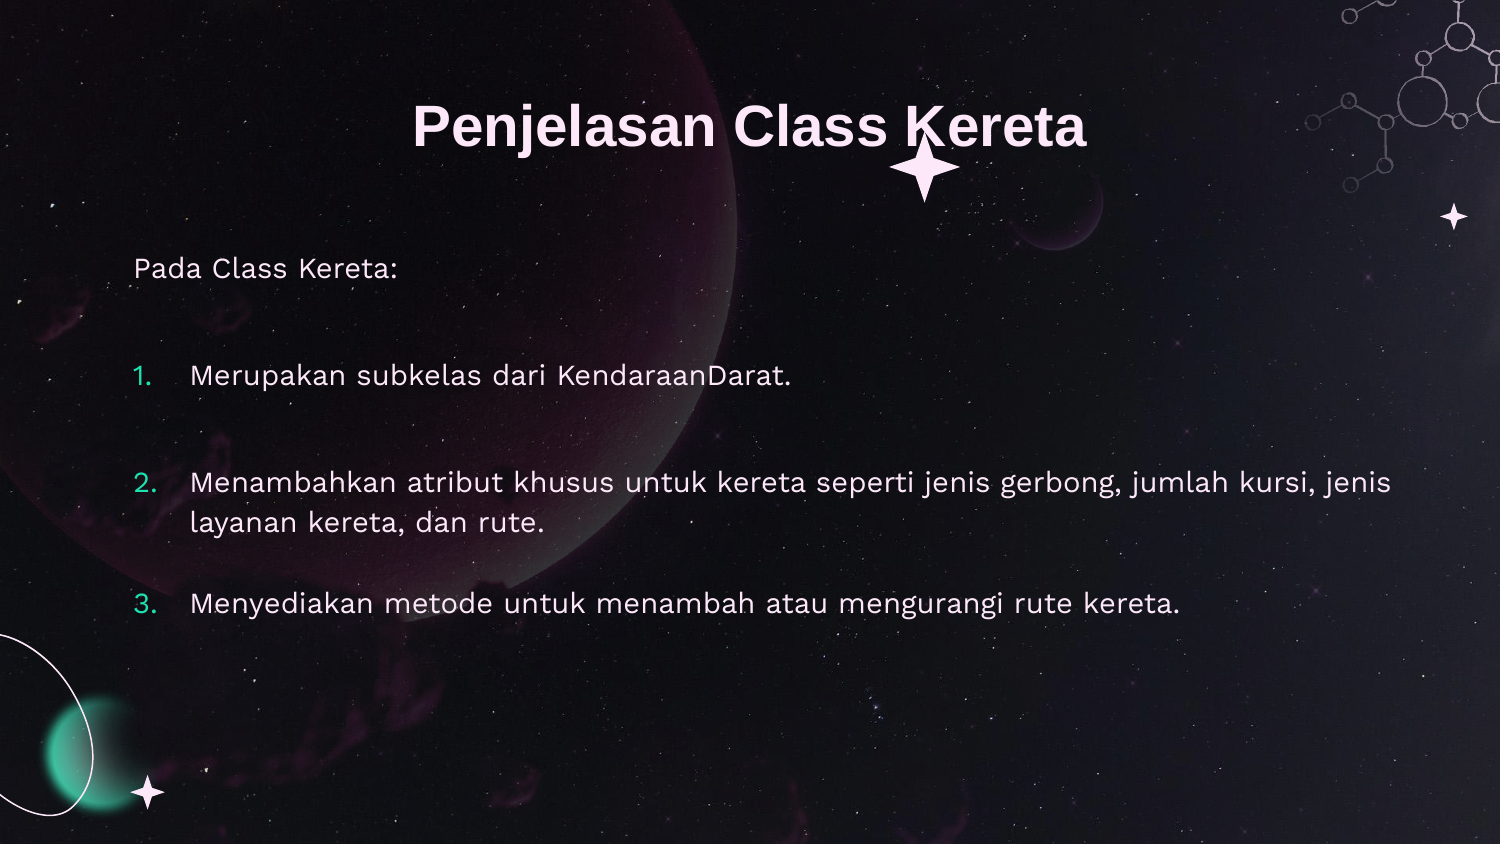

# Penjelasan Class Kereta

Pada Class Kereta:
Merupakan subkelas dari KendaraanDarat.
Menambahkan atribut khusus untuk kereta seperti jenis gerbong, jumlah kursi, jenis layanan kereta, dan rute.

Menyediakan metode untuk menambah atau mengurangi rute kereta.